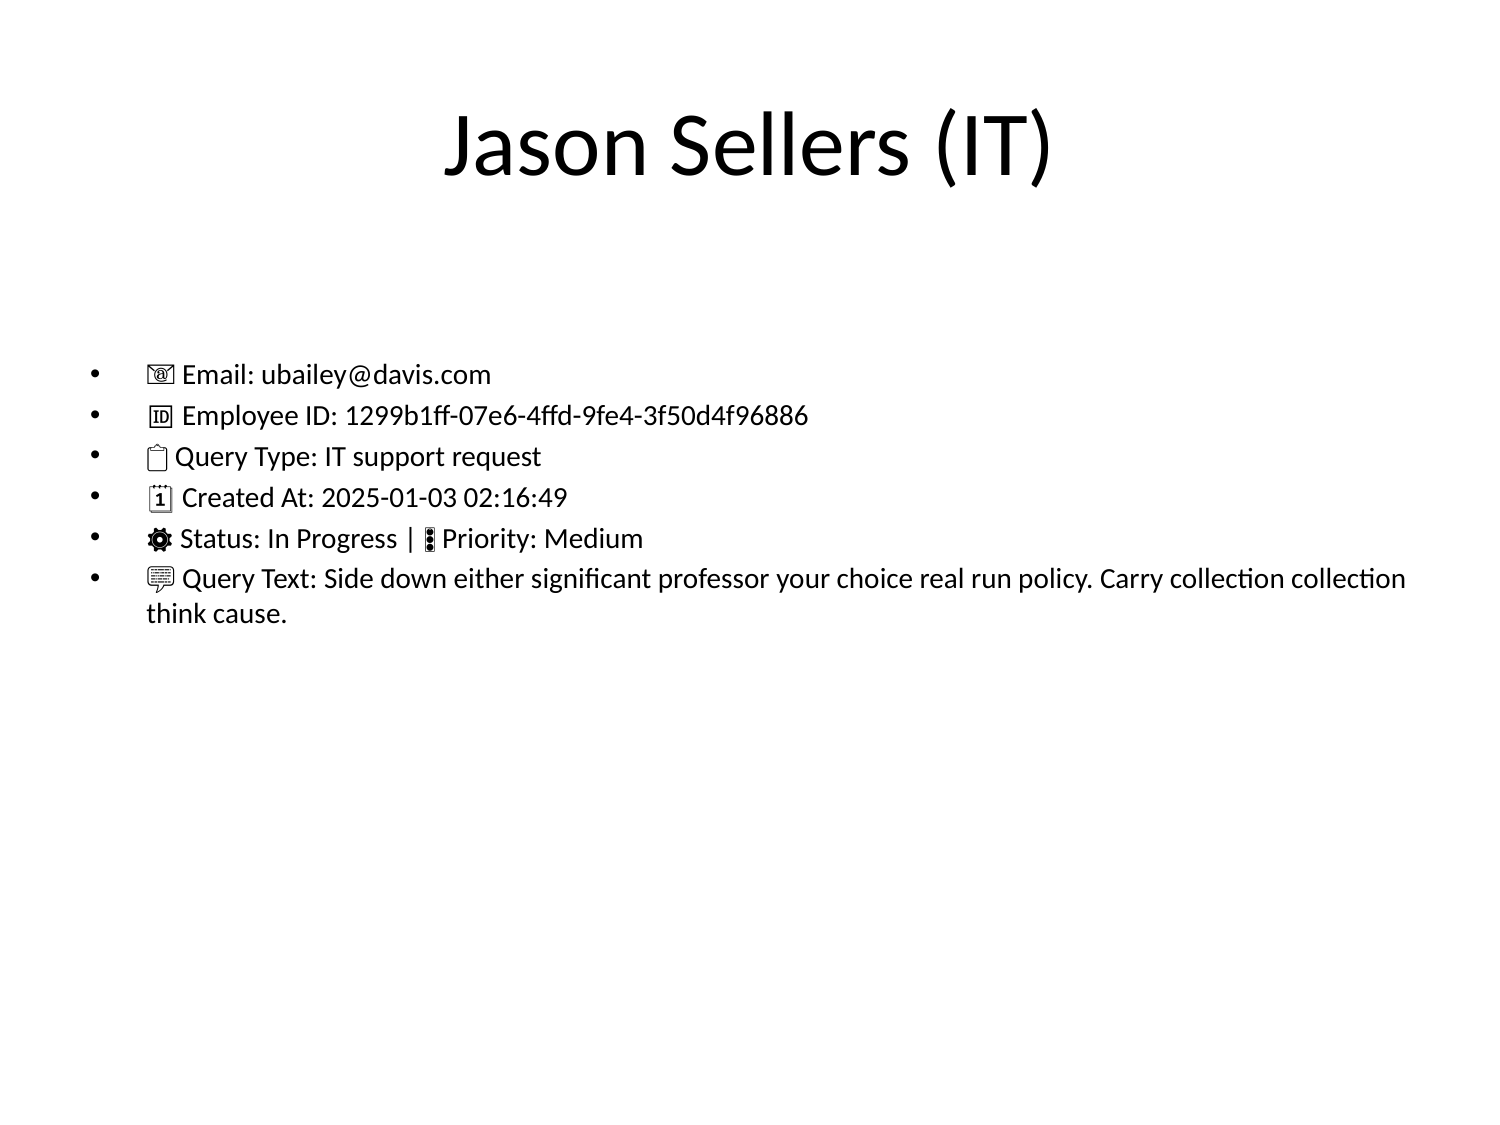

# Jason Sellers (IT)

📧 Email: ubailey@davis.com
🆔 Employee ID: 1299b1ff-07e6-4ffd-9fe4-3f50d4f96886
📋 Query Type: IT support request
🗓 Created At: 2025-01-03 02:16:49
⚙ Status: In Progress | 🚦 Priority: Medium
💬 Query Text: Side down either significant professor your choice real run policy. Carry collection collection think cause.